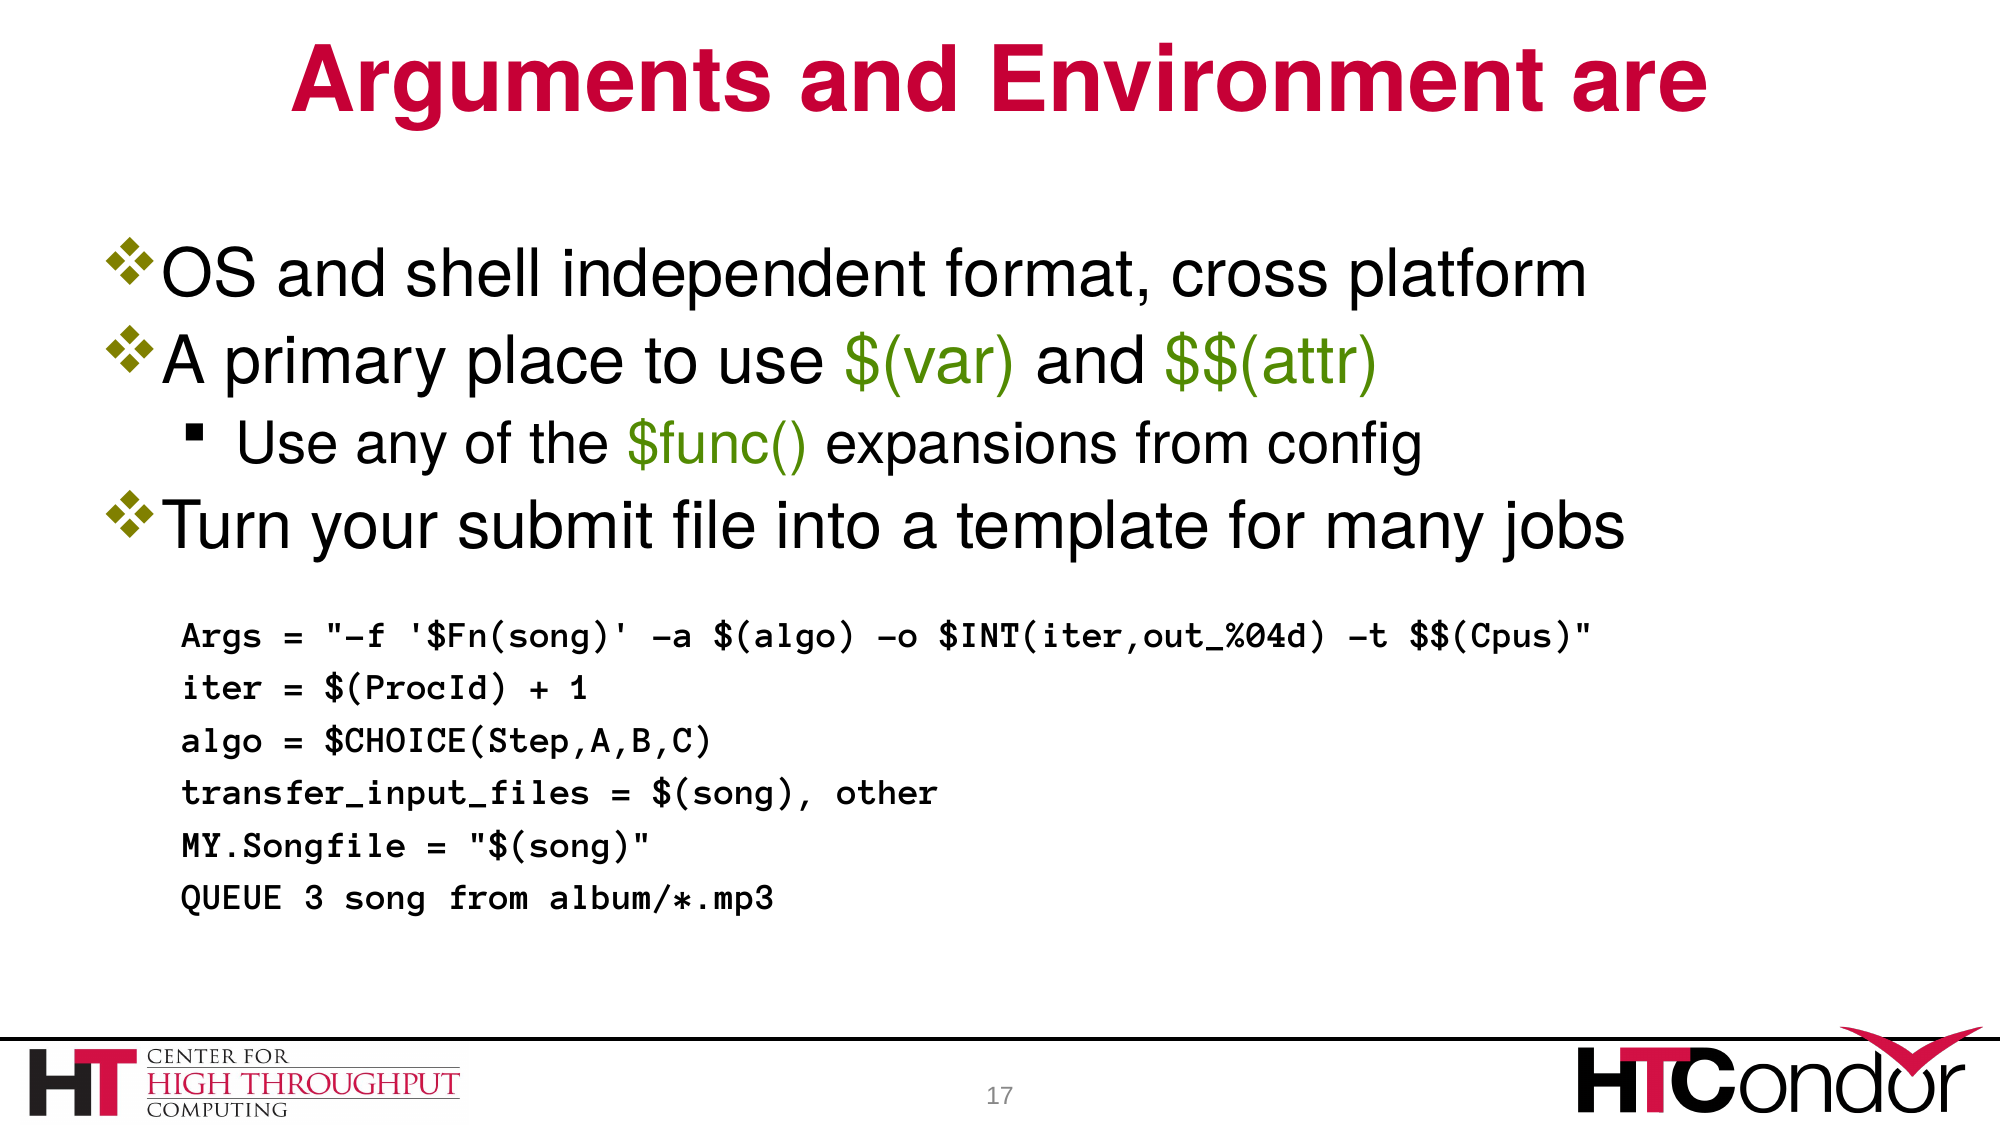

# Arguments and Environment are
OS and shell independent format, cross platform
A primary place to use $(var) and $$(attr)
Use any of the $func() expansions from config
Turn your submit file into a template for many jobs
    Args = "-f '$Fn(song)' -a $(algo) -o $INT(iter,out_%04d) -t $$(Cpus)"
    iter = $(ProcId) + 1
    algo = $CHOICE(Step,A,B,C)
    transfer_input_files = $(song), other
    MY.Songfile = "$(song)"
    QUEUE 3 song from album/*.mp3
17